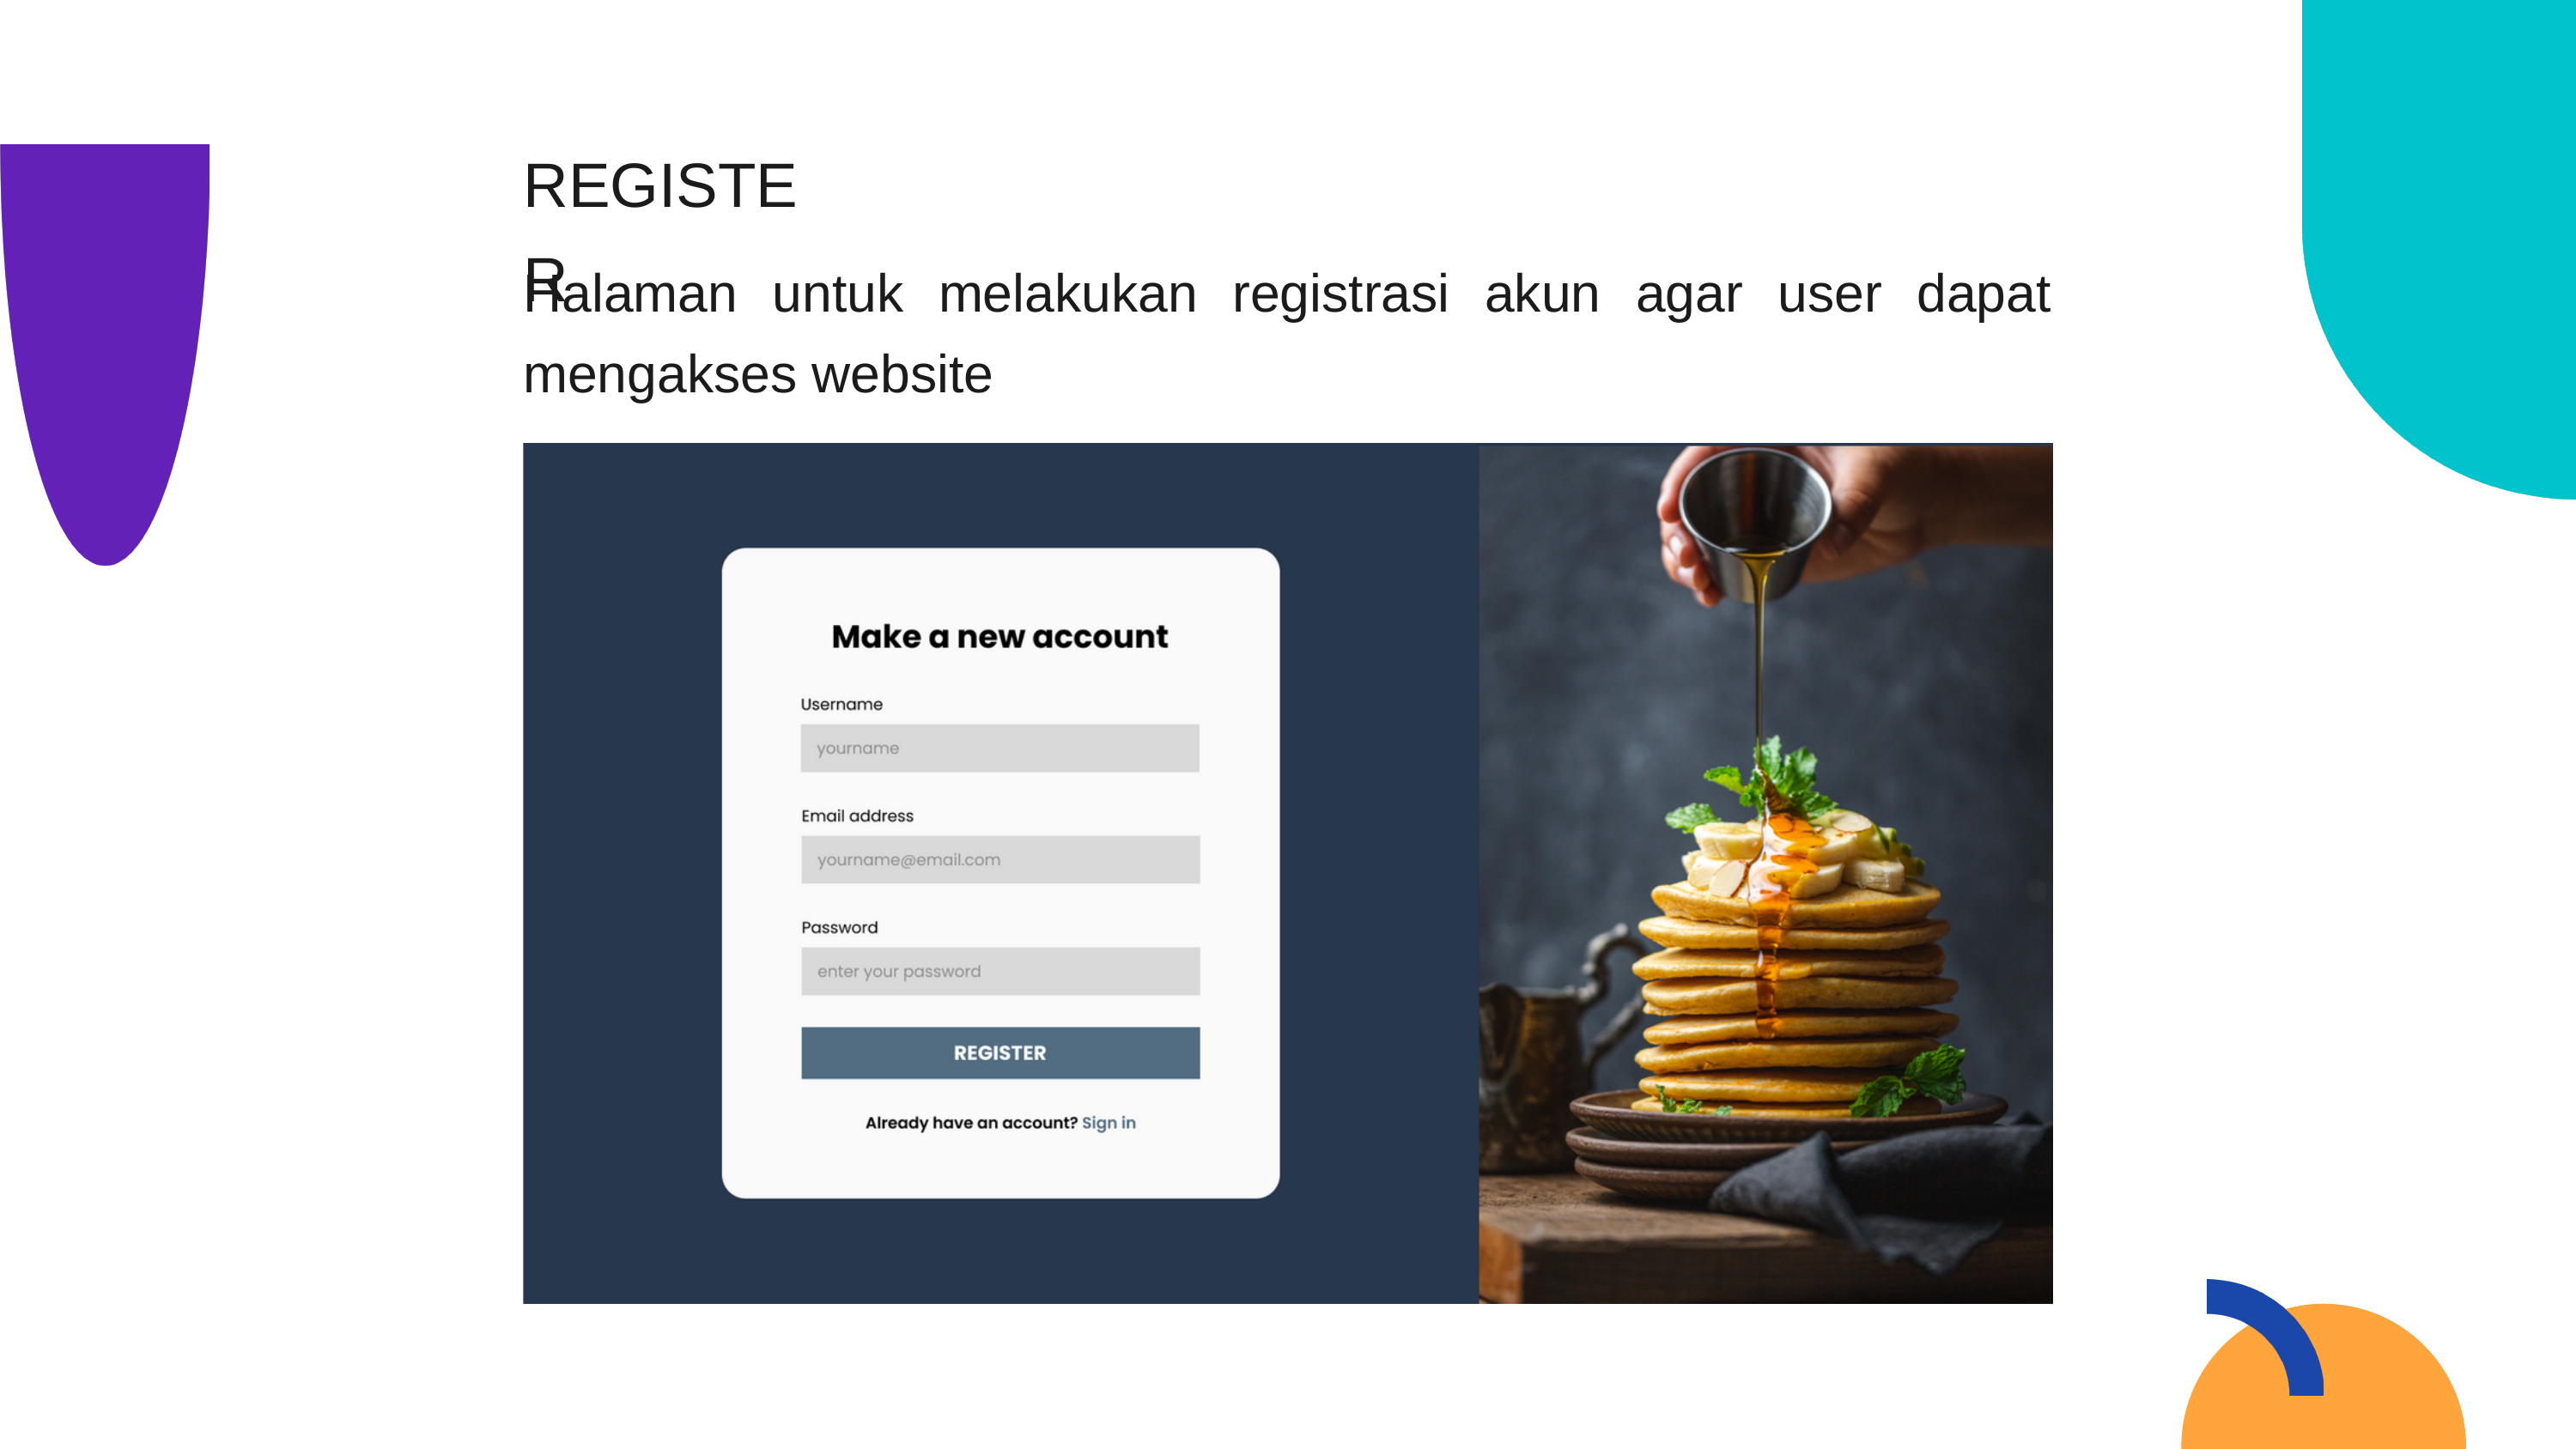

REGISTER
Halaman untuk melakukan registrasi akun agar user dapat mengakses website